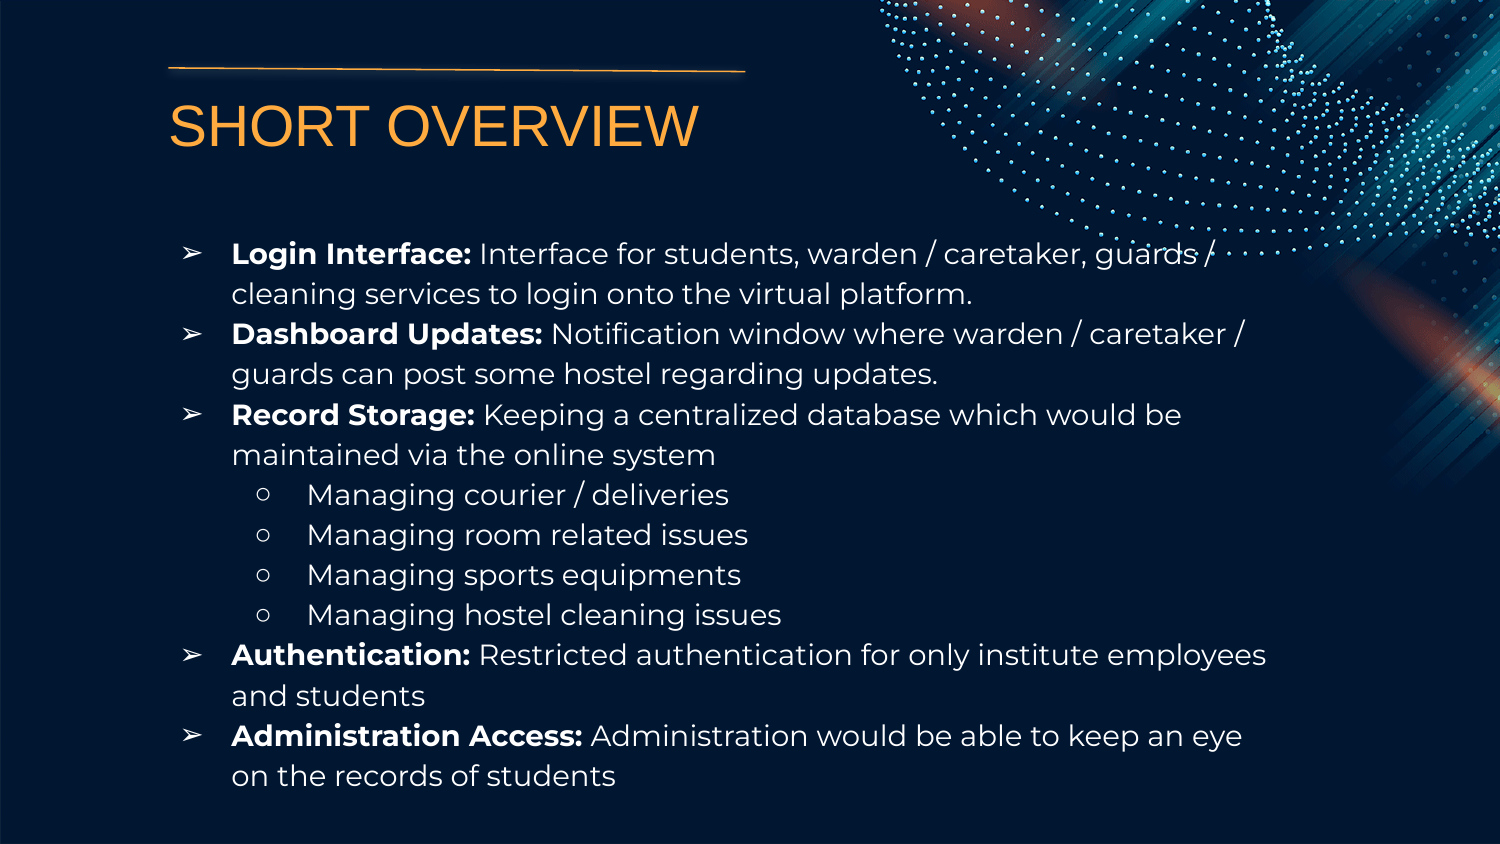

# SHORT OVERVIEW
Login Interface: Interface for students, warden / caretaker, guards / cleaning services to login onto the virtual platform.
Dashboard Updates: Notification window where warden / caretaker / guards can post some hostel regarding updates.
Record Storage: Keeping a centralized database which would be maintained via the online system
Managing courier / deliveries
Managing room related issues
Managing sports equipments
Managing hostel cleaning issues
Authentication: Restricted authentication for only institute employees and students
Administration Access: Administration would be able to keep an eye on the records of students